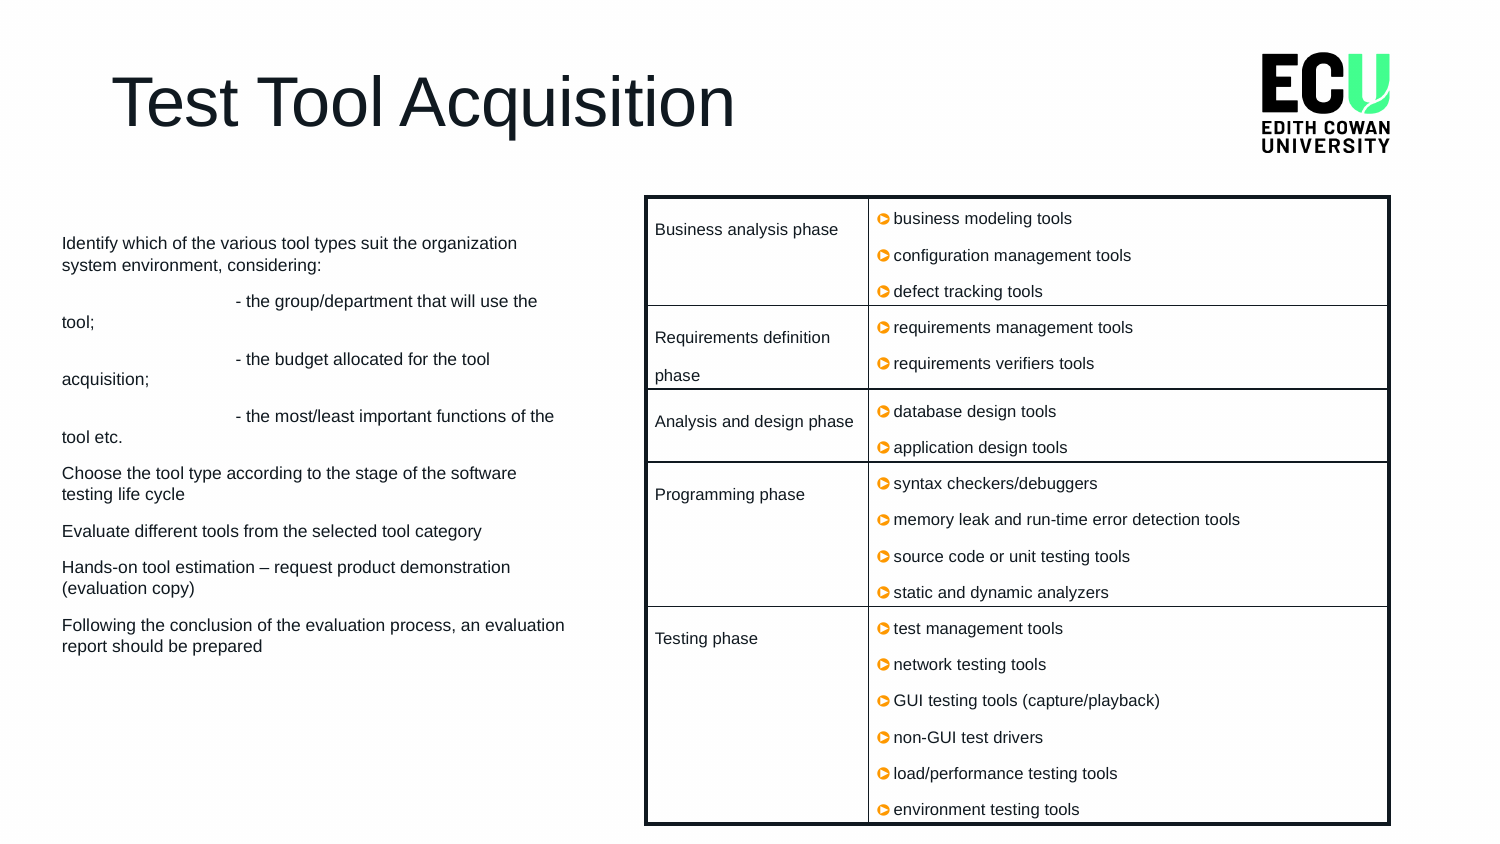

10 / Ropota Andrei / Automated Testing /

# Test Tool Acquisition
| Business analysis phase | business modeling tools configuration management tools defect tracking tools |
| --- | --- |
| Requirements definition phase | requirements management tools requirements verifiers tools |
| Analysis and design phase | database design tools application design tools |
| Programming phase | syntax checkers/debuggers memory leak and run-time error detection tools source code or unit testing tools static and dynamic analyzers |
| Testing phase | test management tools network testing tools GUI testing tools (capture/playback) non-GUI test drivers load/performance testing tools environment testing tools |
Identify which of the various tool types suit the organization system environment, considering:
	     - the group/department that will use the tool;
	     - the budget allocated for the tool acquisition;
	     - the most/least important functions of the tool etc.
Choose the tool type according to the stage of the software testing life cycle
Evaluate different tools from the selected tool category
Hands-on tool estimation – request product demonstration  (evaluation copy)
Following the conclusion of the evaluation process, an evaluation report should be prepared